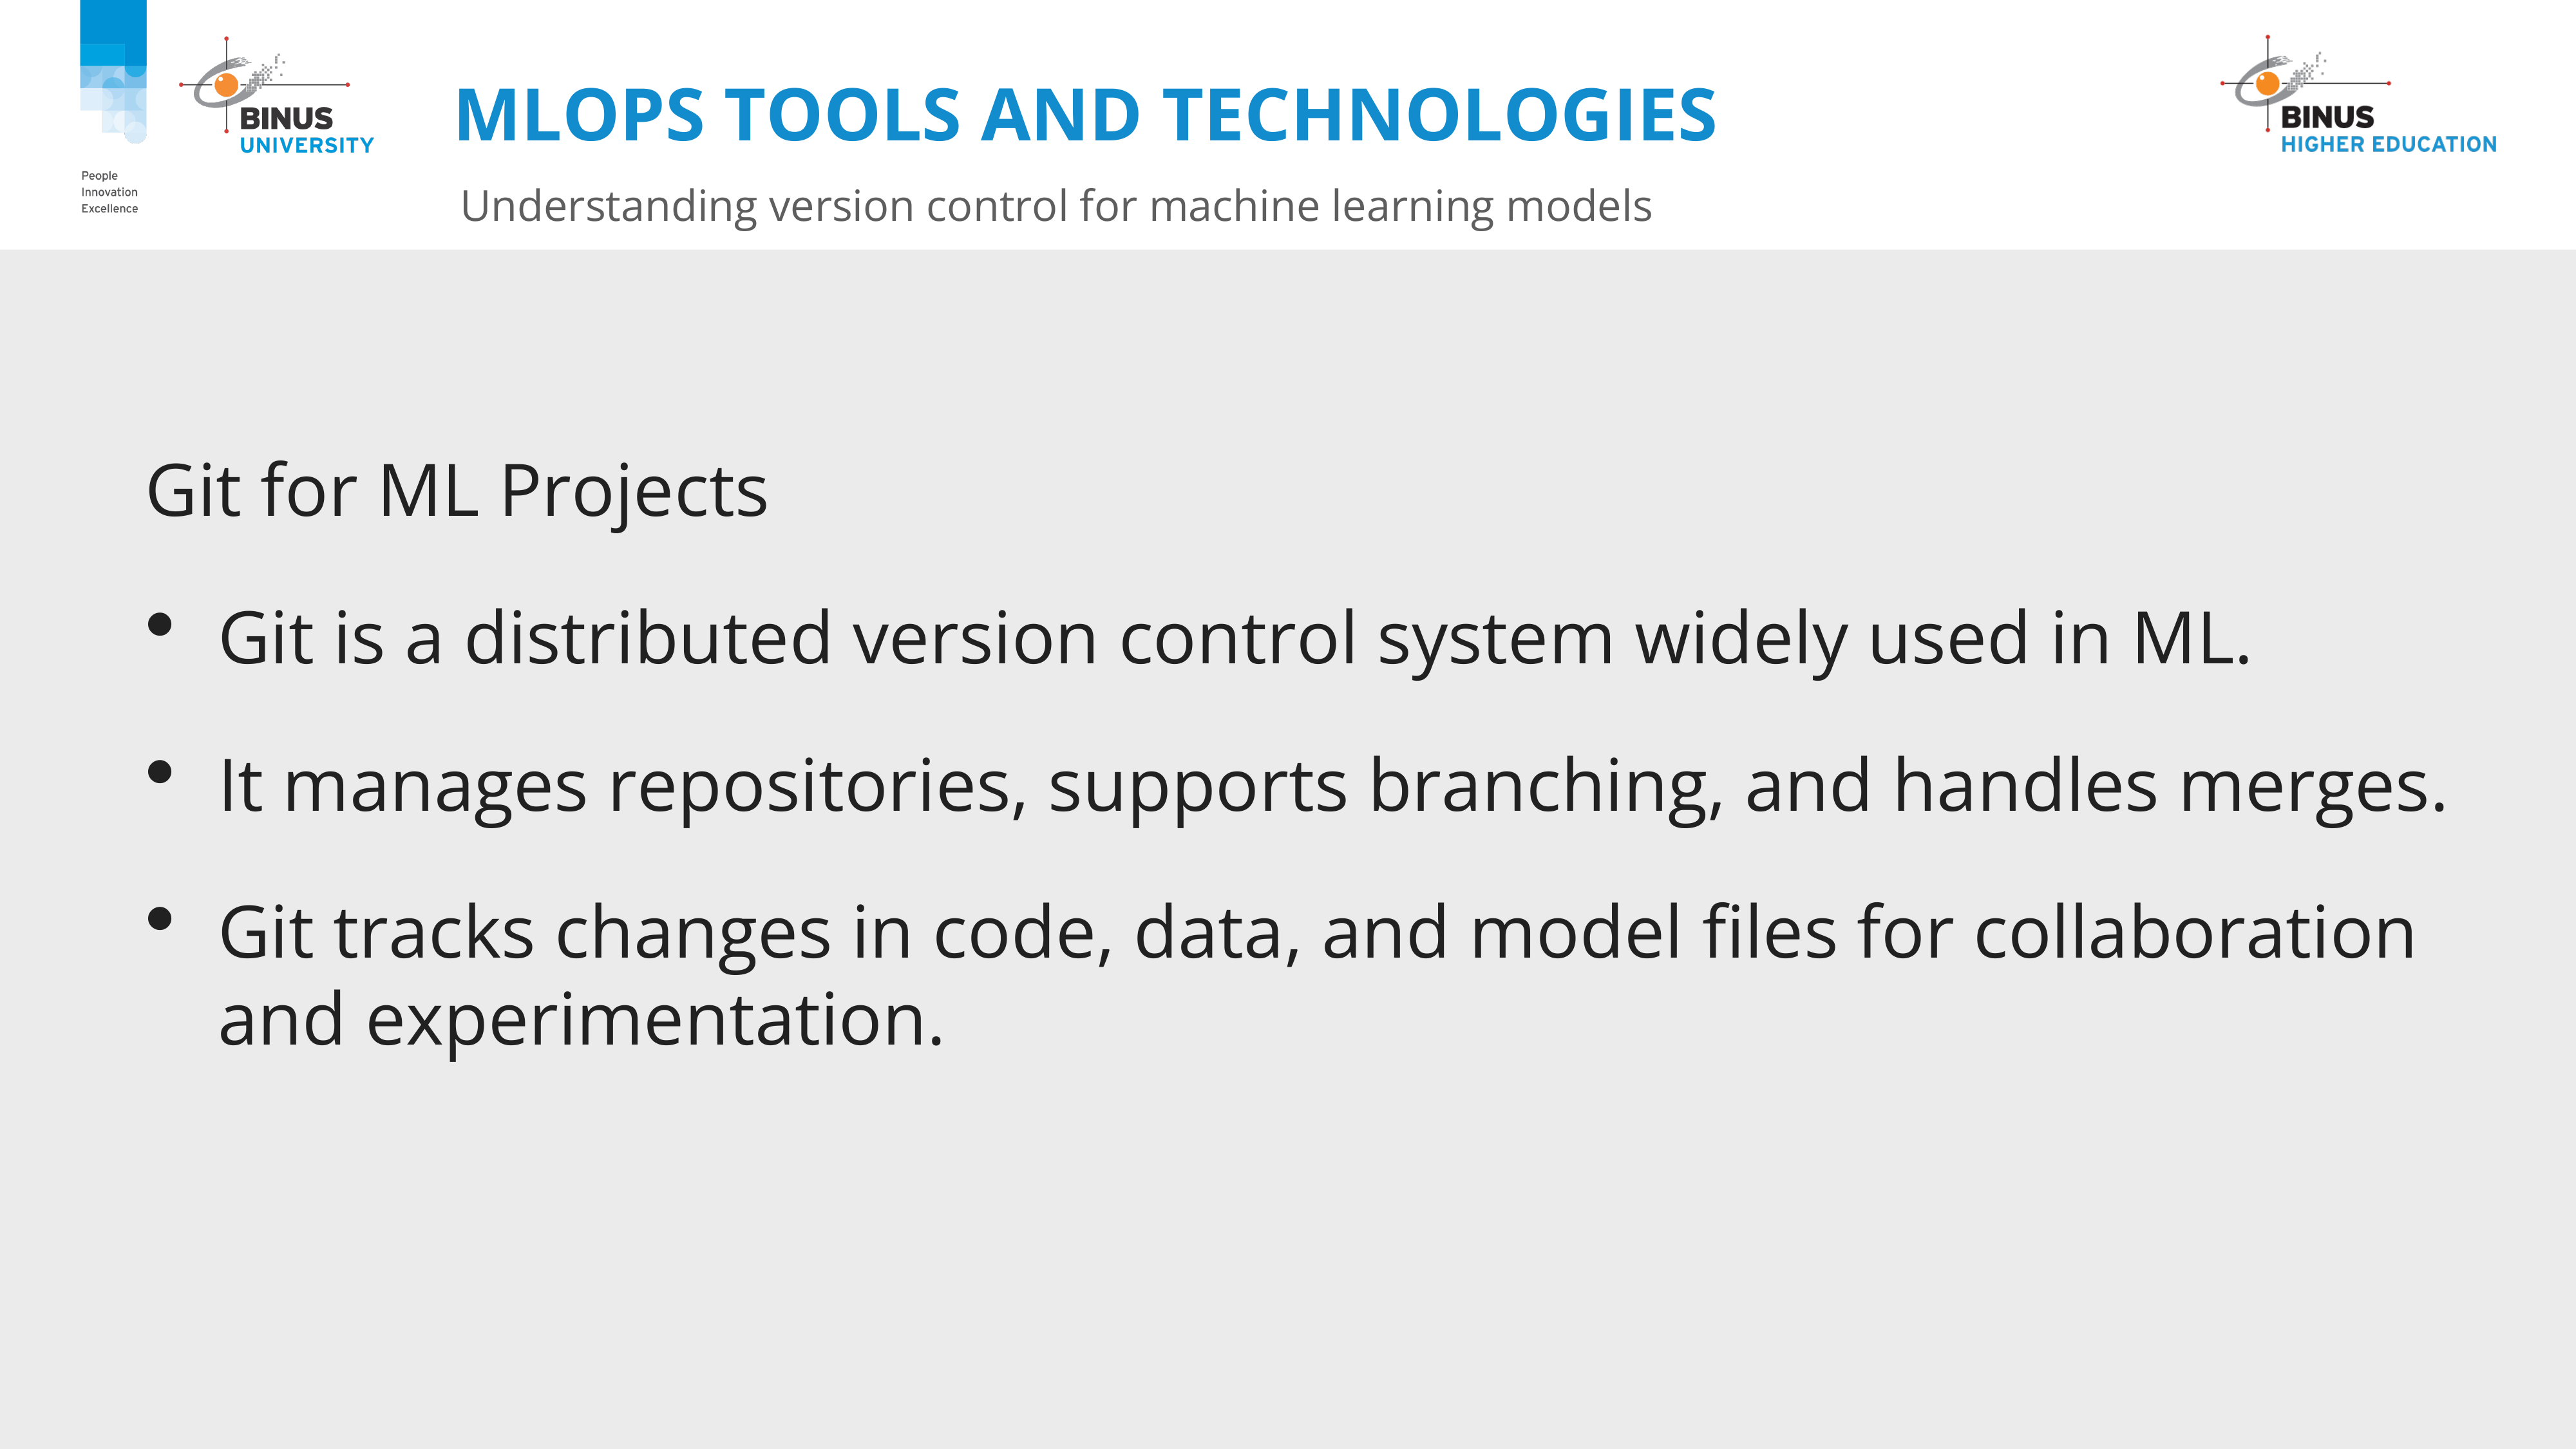

# MLOps Tools and Technologies
Understanding version control for machine learning models
Git for ML Projects
Git is a distributed version control system widely used in ML.
It manages repositories, supports branching, and handles merges.
Git tracks changes in code, data, and model files for collaboration and experimentation.